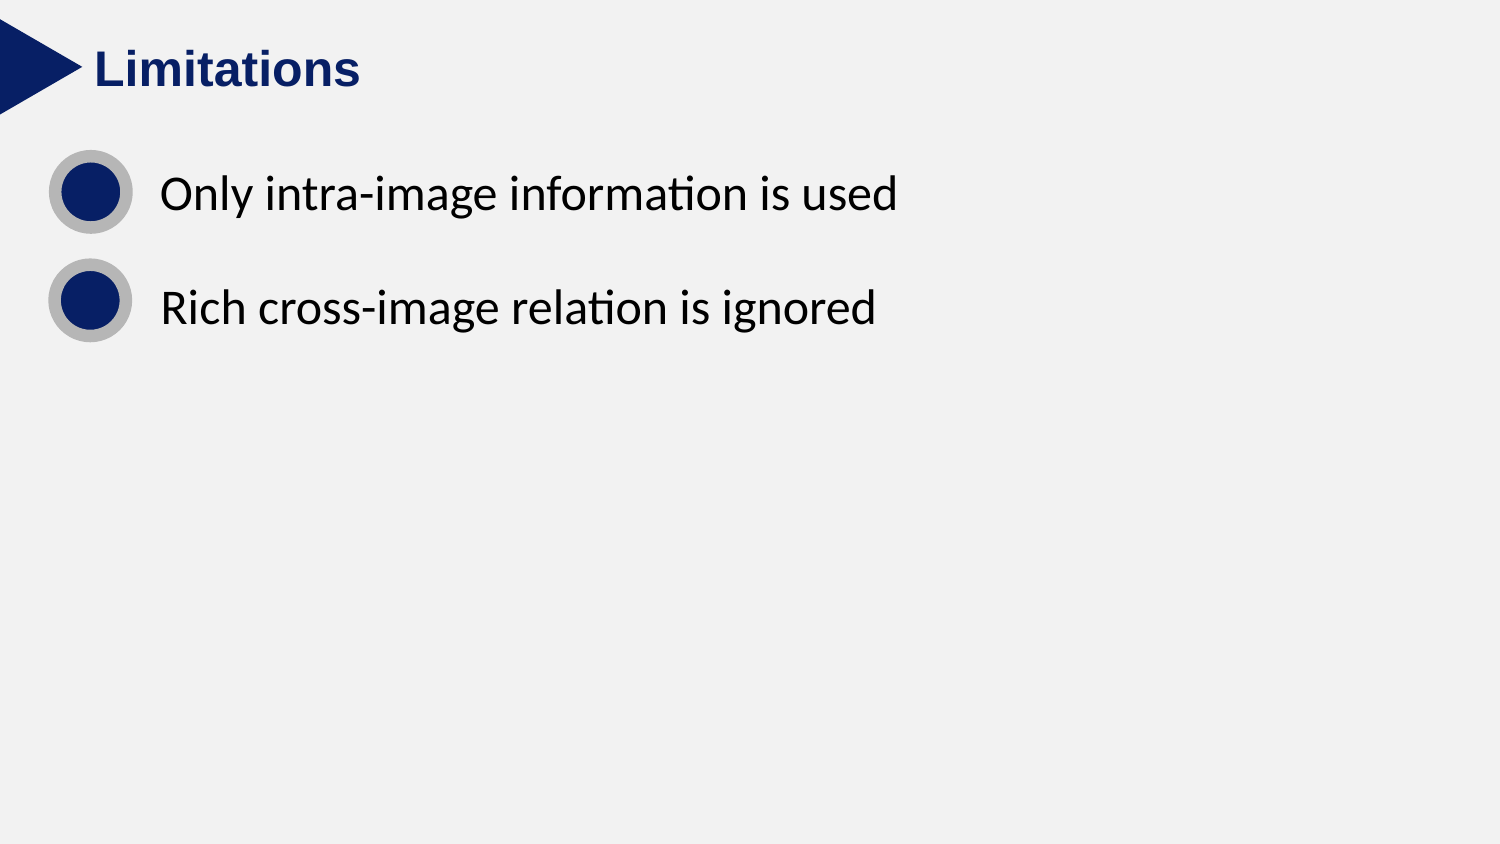

Limitations
Only intra-image information is used

Rich cross-image relation is ignored